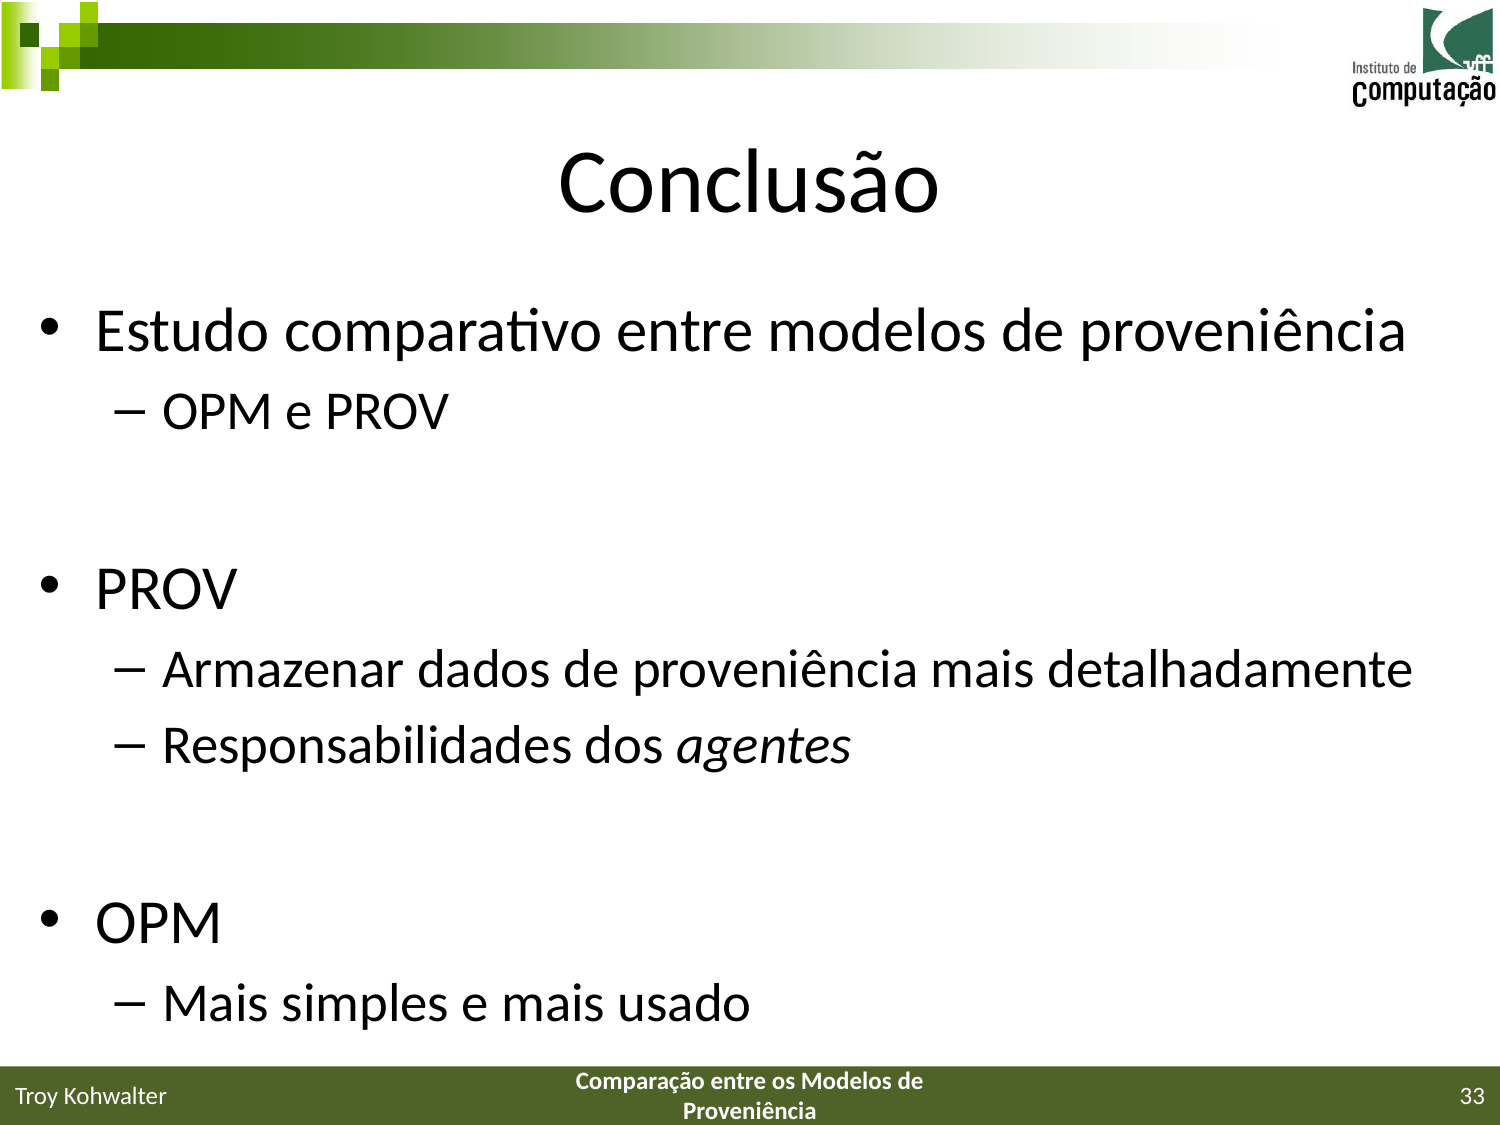

# Conclusão
Estudo comparativo entre modelos de proveniência
OPM e PROV

PROV
Armazenar dados de proveniência mais detalhadamente
Responsabilidades dos agentes

OPM
Mais simples e mais usado
Troy Kohwalter
Comparação entre os Modelos de Proveniência
33